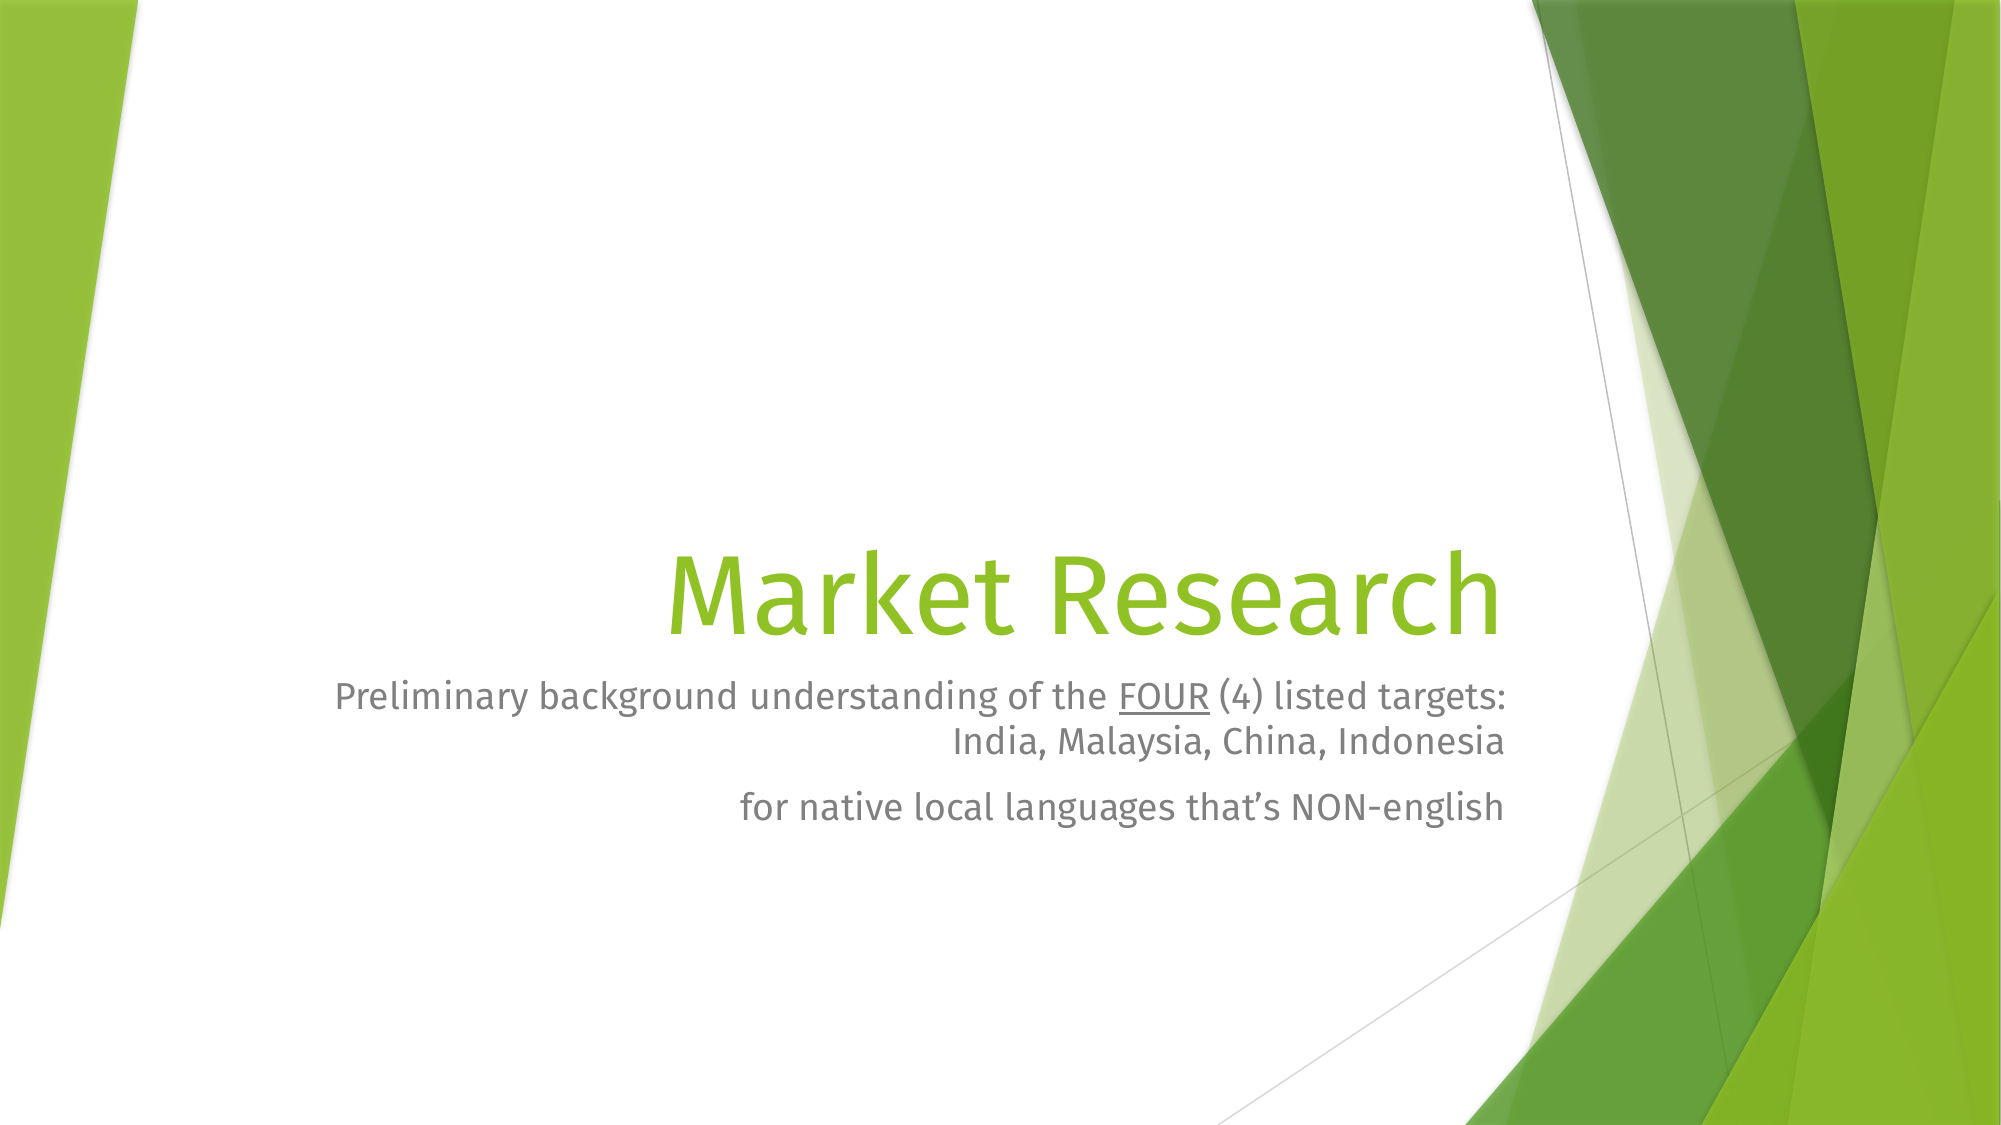

# Market Research
Preliminary background understanding of the FOUR (4) listed targets:
India, Malaysia, China, Indonesia
for native local languages that’s NON-english